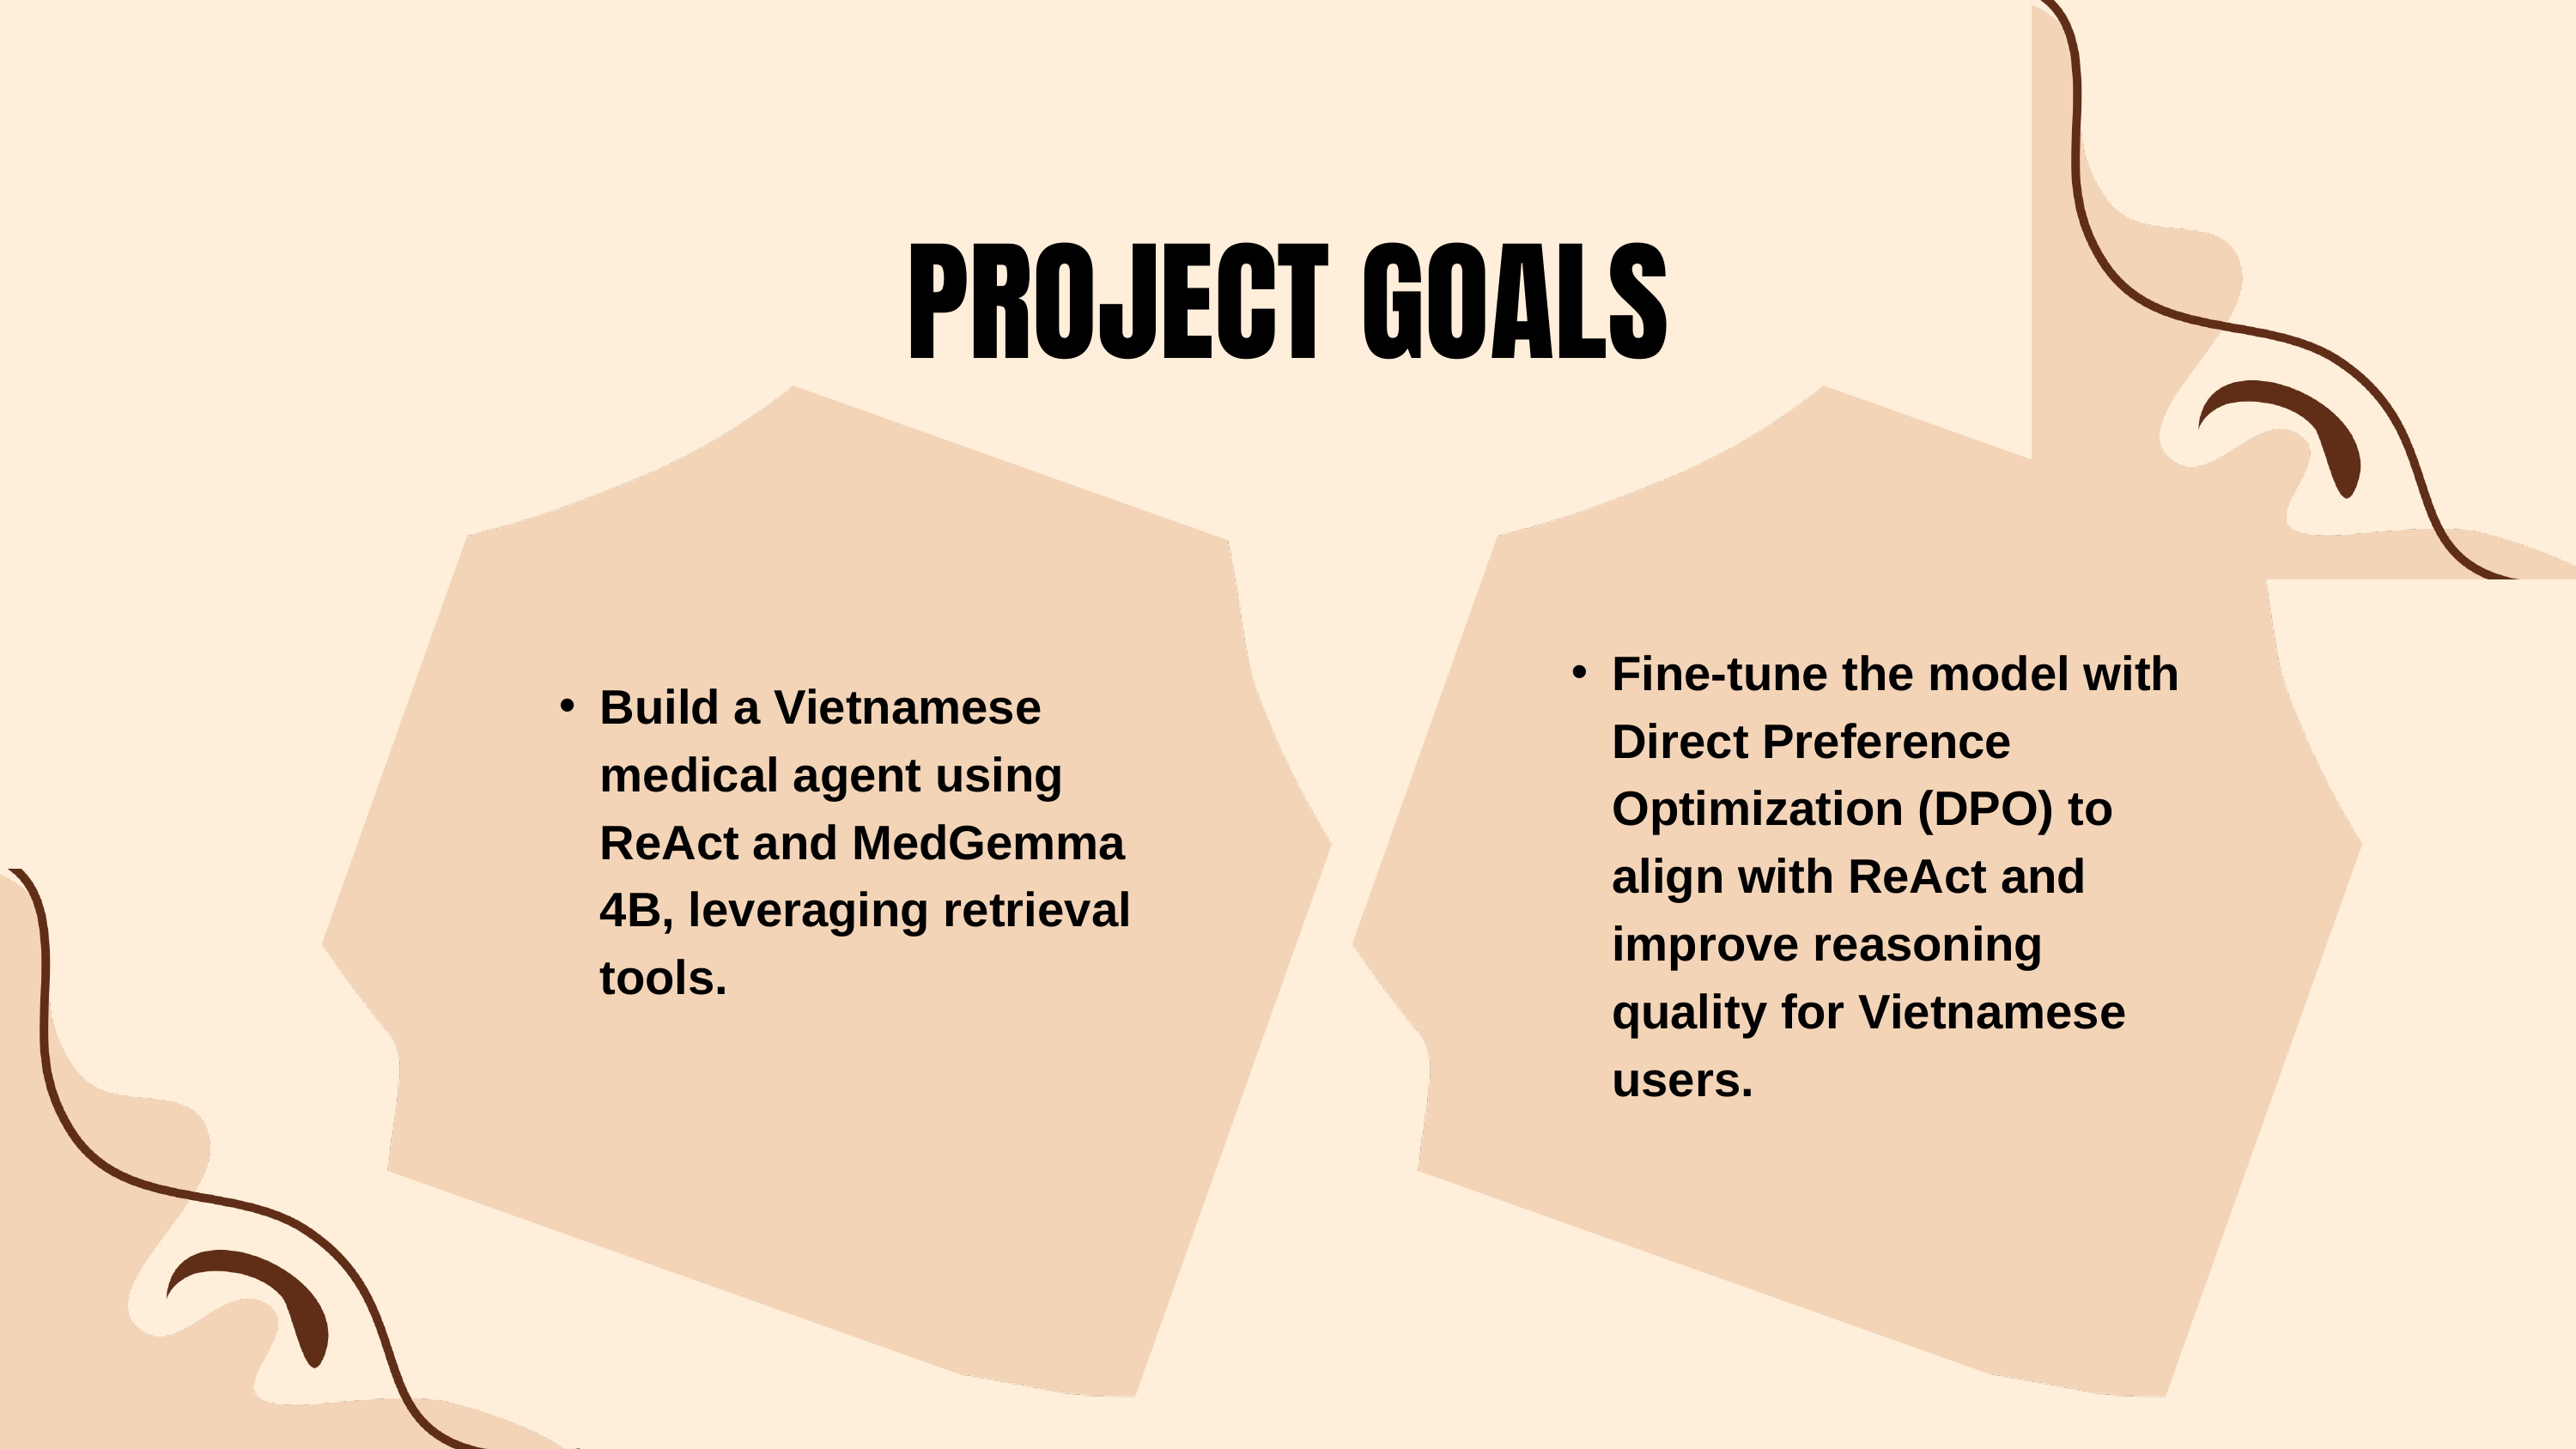

PROJECT GOALS

Fine-tune the model with Direct Preference Optimization (DPO) to align with ReAct and improve reasoning quality for Vietnamese users.
Build a Vietnamese medical agent using ReAct and MedGemma 4B, leveraging retrieval tools.